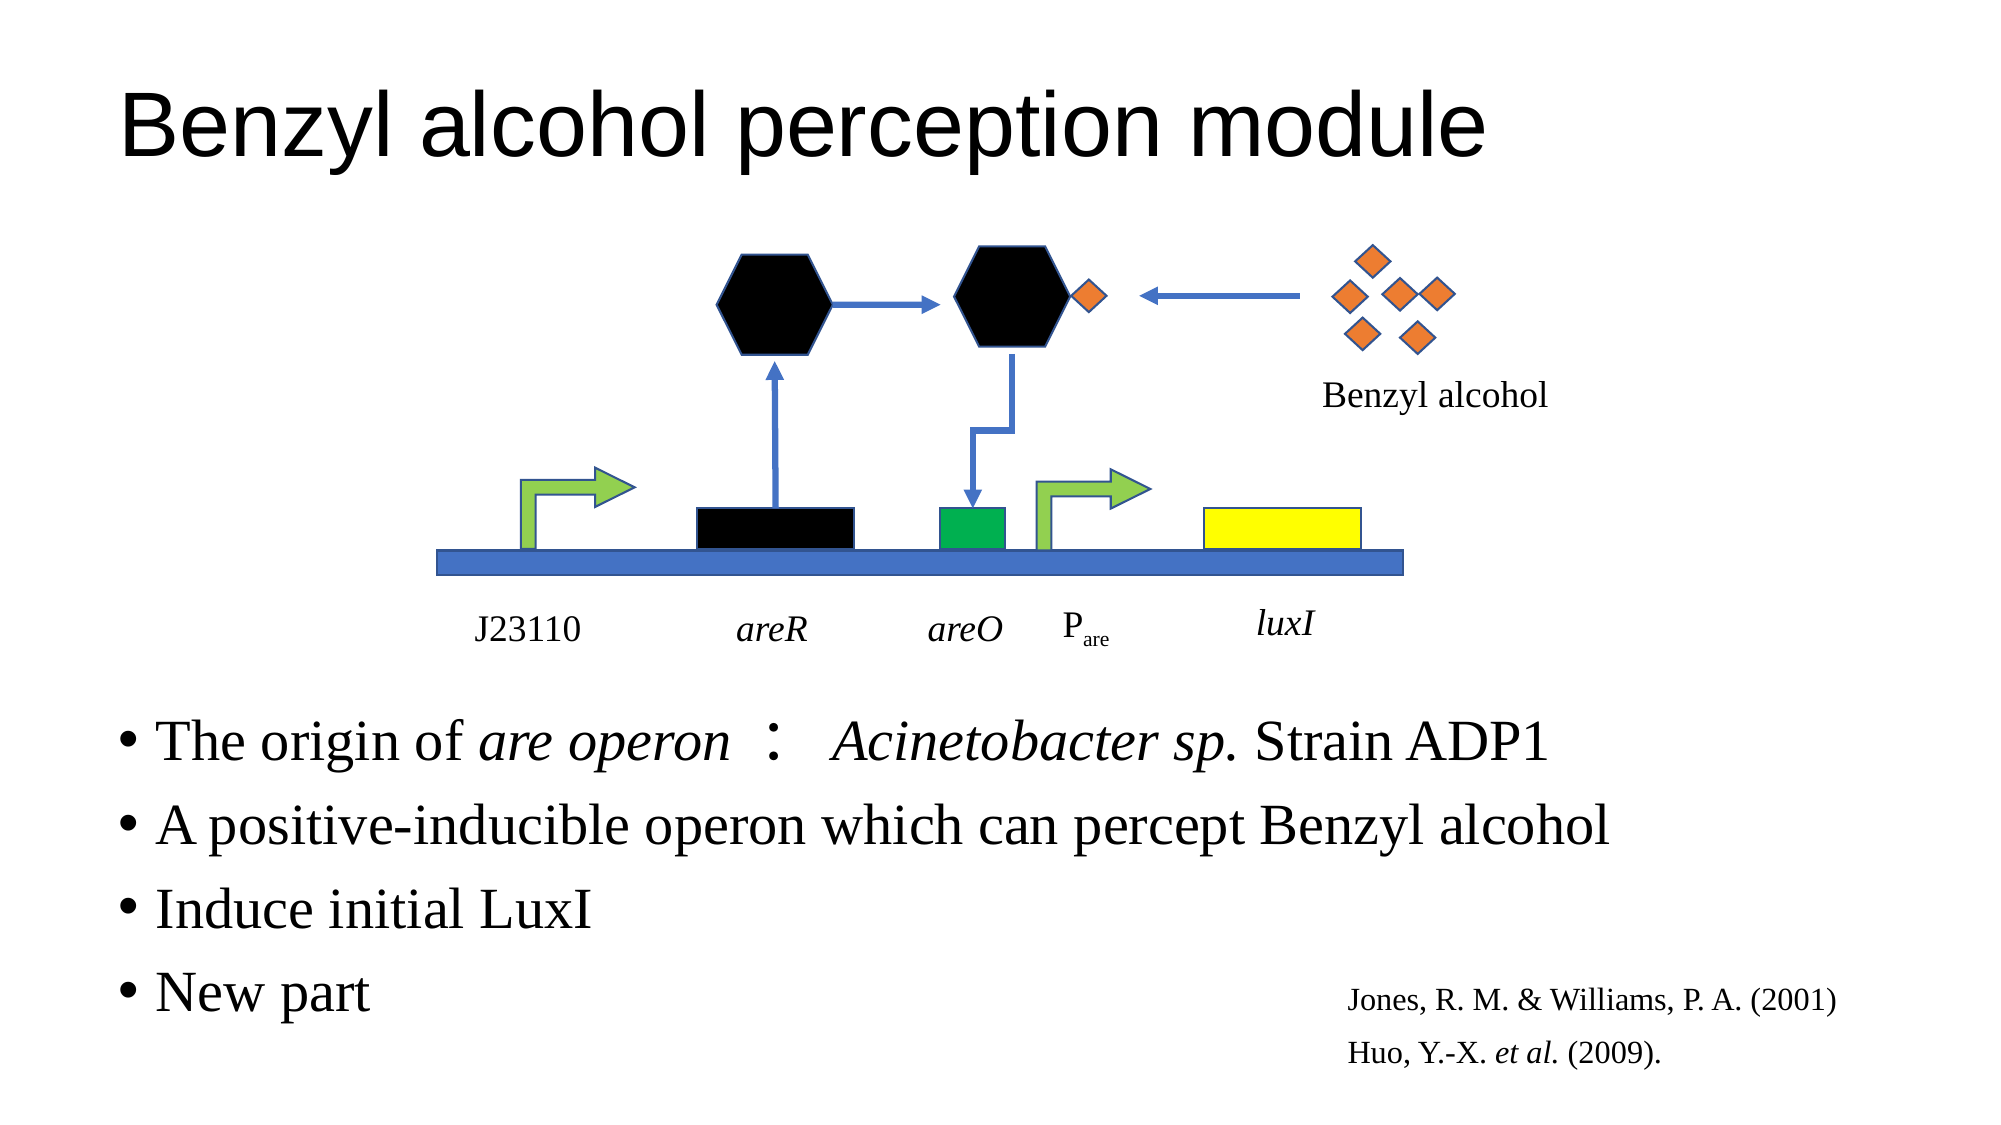

# Benzyl alcohol perception module

Benzyl alcohol

luxI
Pare
J23110
areR

areO
The origin of are operon ：Acinetobacter sp. Strain ADP1
A positive-inducible operon which can percept Benzyl alcohol
Induce initial LuxI
New part
Jones, R. M. & Williams, P. A. (2001)
Huo, Y.-X. et al. (2009).